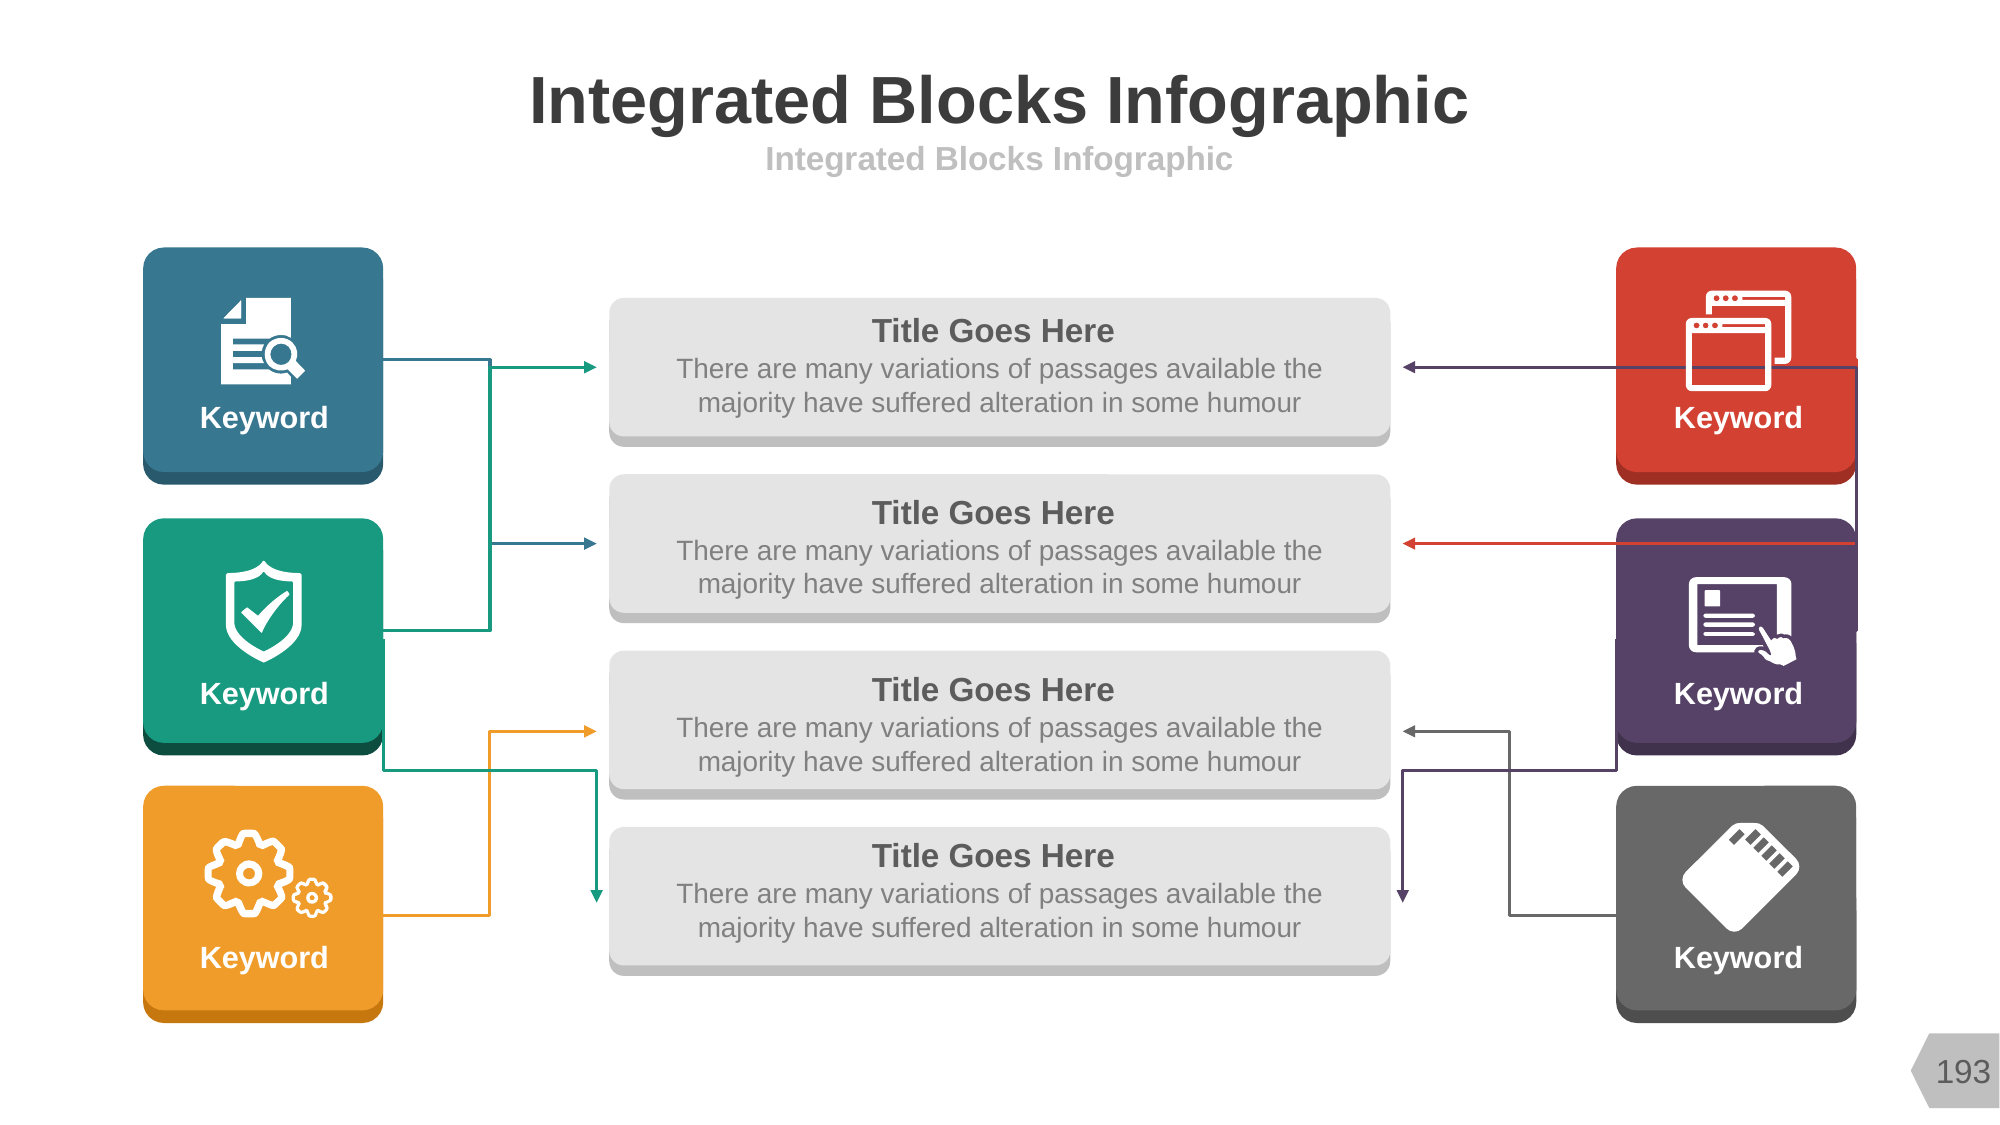

# Integrated Blocks Infographic
Integrated Blocks Infographic

Title Goes Here
There are many variations of passages available the
 majority have suffered alteration in some humour
Keyword
Keyword

Title Goes Here
There are many variations of passages available the
 majority have suffered alteration in some humour

Title Goes Here
There are many variations of passages available the
 majority have suffered alteration in some humour
Keyword
Keyword

Title Goes Here
There are many variations of passages available the
 majority have suffered alteration in some humour

Keyword
Keyword